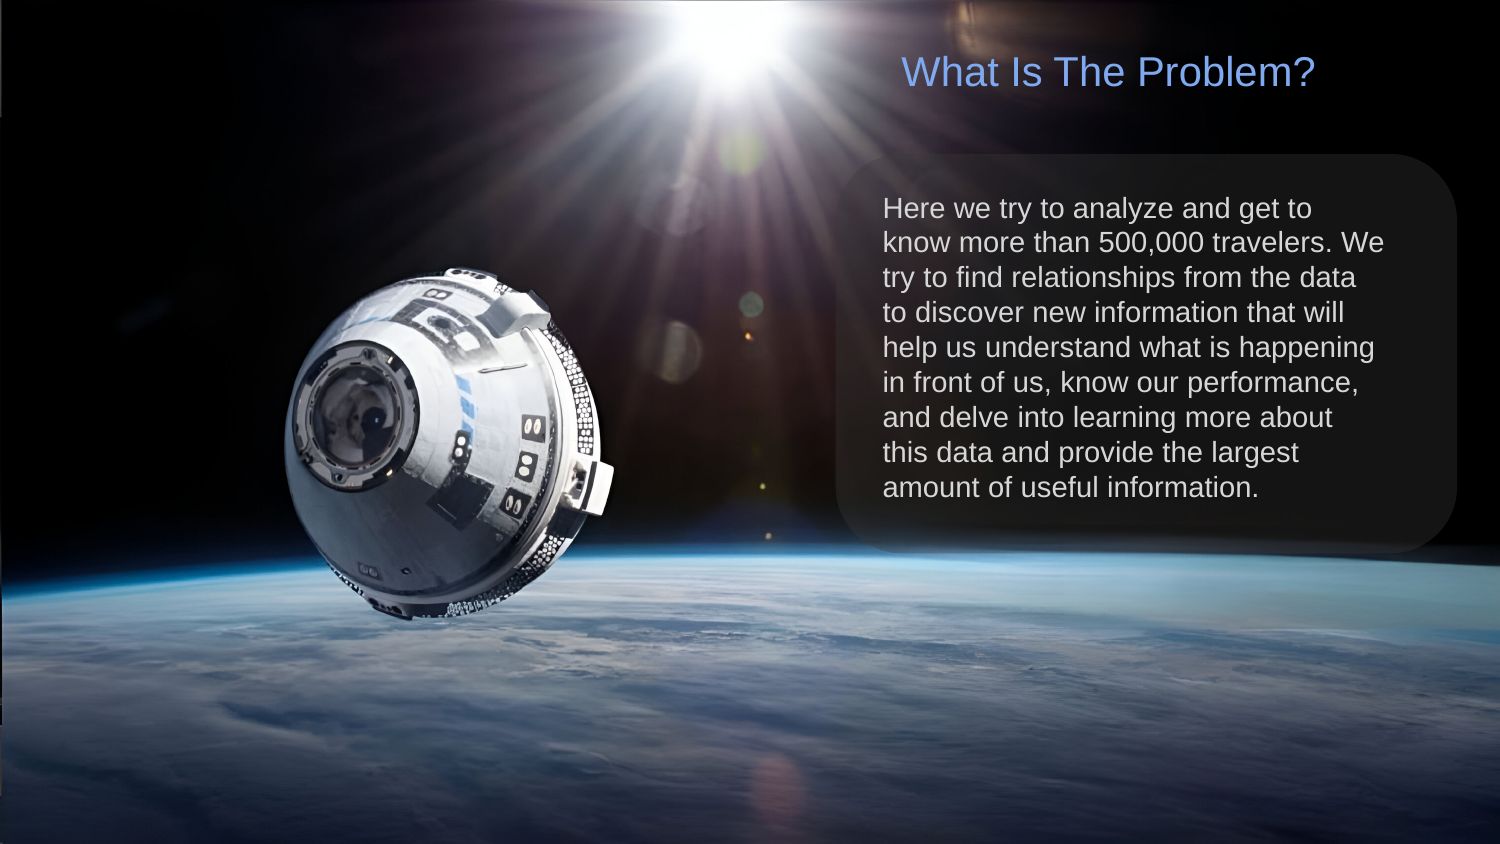

What Is The Problem?

Here we try to analyze and get to know more than 500,000 travelers. We try to find relationships from the data to discover new information that will help us understand what is happening in front of us, know our performance, and delve into learning more about this data and provide the largest amount of useful information.